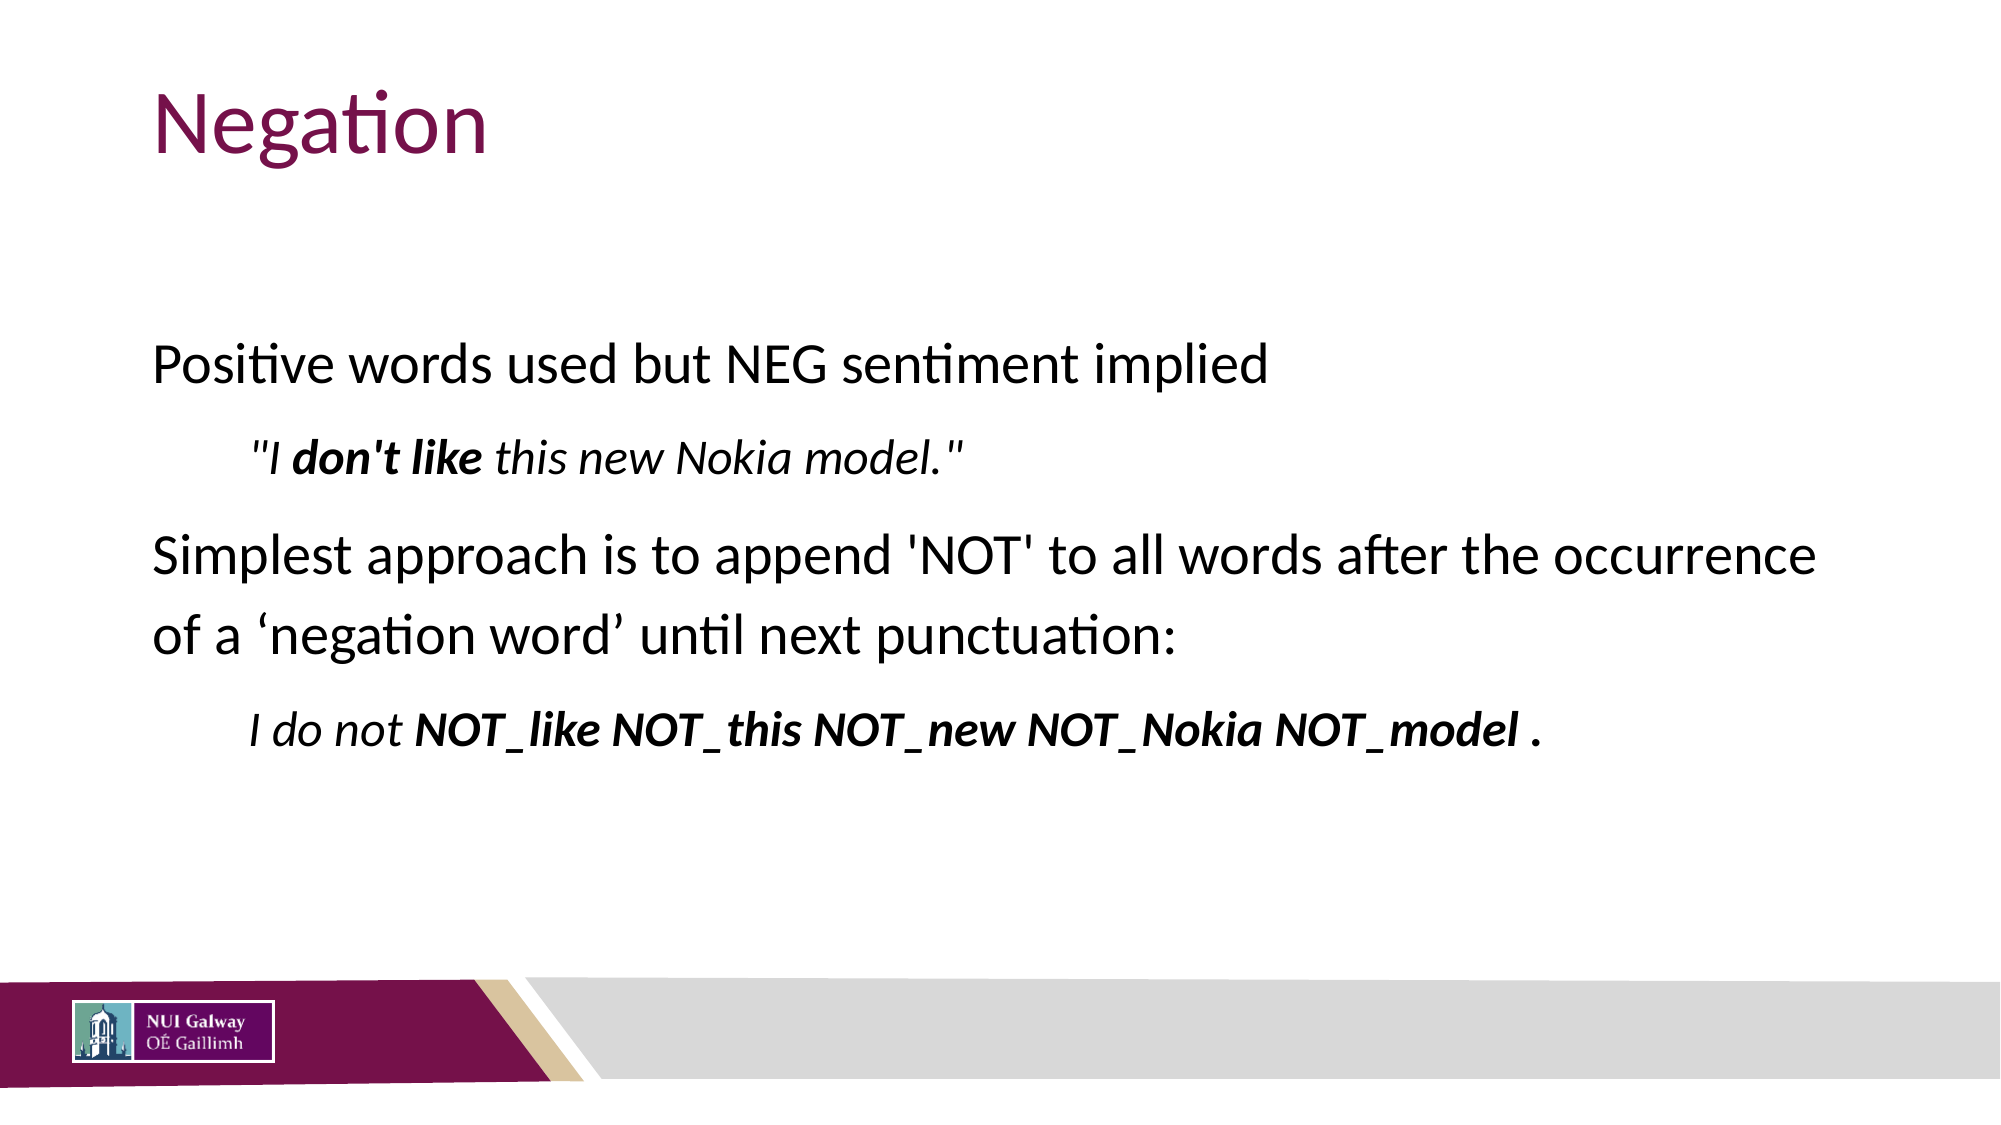

# Negation
Positive words used but NEG sentiment implied
"I don't like this new Nokia model."
Simplest approach is to append 'NOT' to all words after the occurrence of a ‘negation word’ until next punctuation:
I do not NOT_like NOT_this NOT_new NOT_Nokia NOT_model .